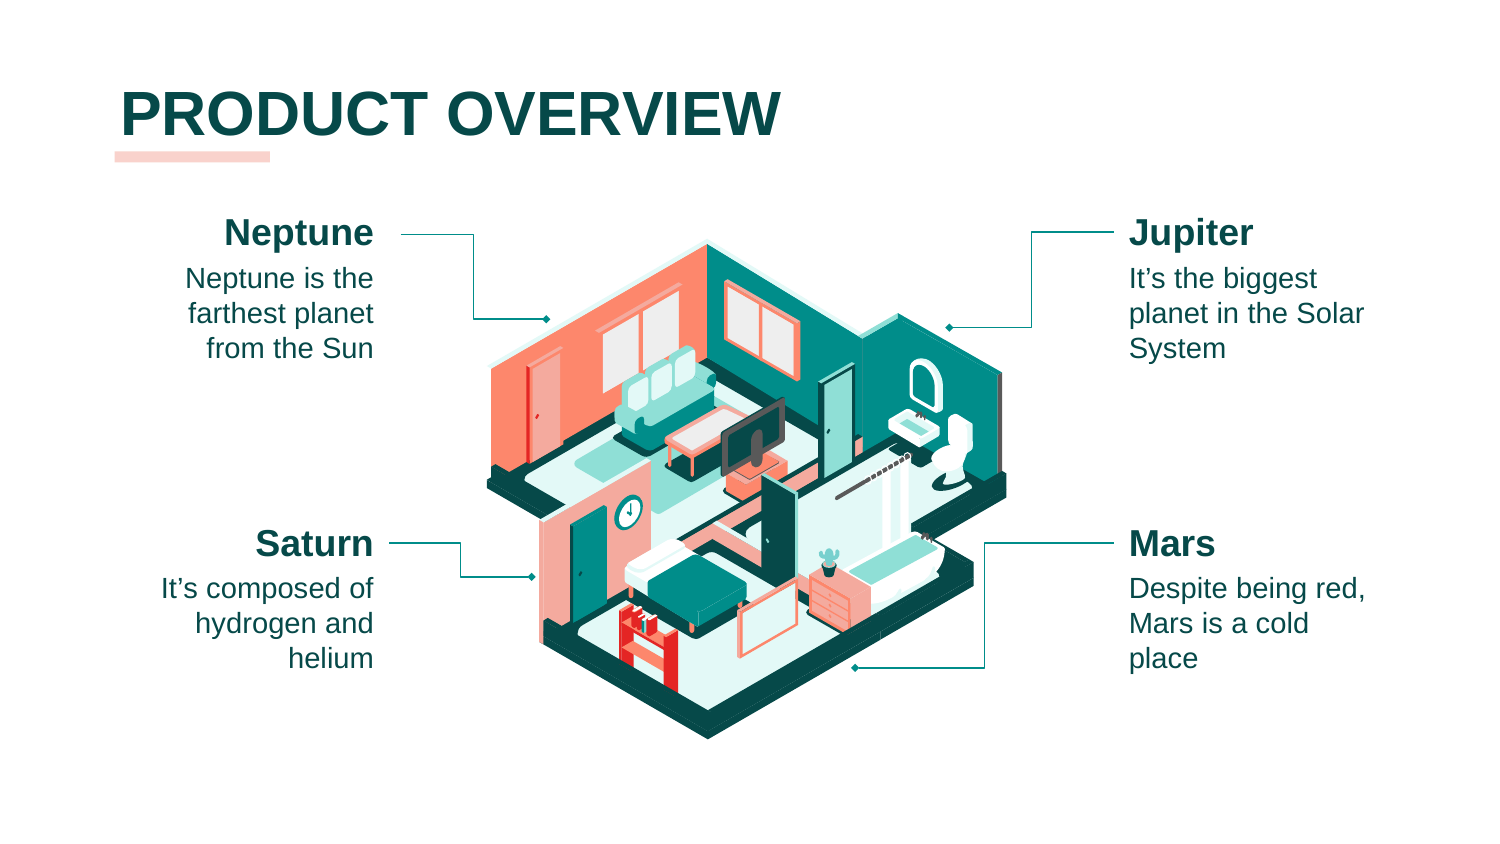

# PRODUCT OVERVIEW

Neptune
Jupiter

It’s the biggest planet in the Solar System
Neptune is the farthest planet from the Sun
Saturn
Mars
Despite being red, Mars is a cold place
It’s composed of hydrogen and helium